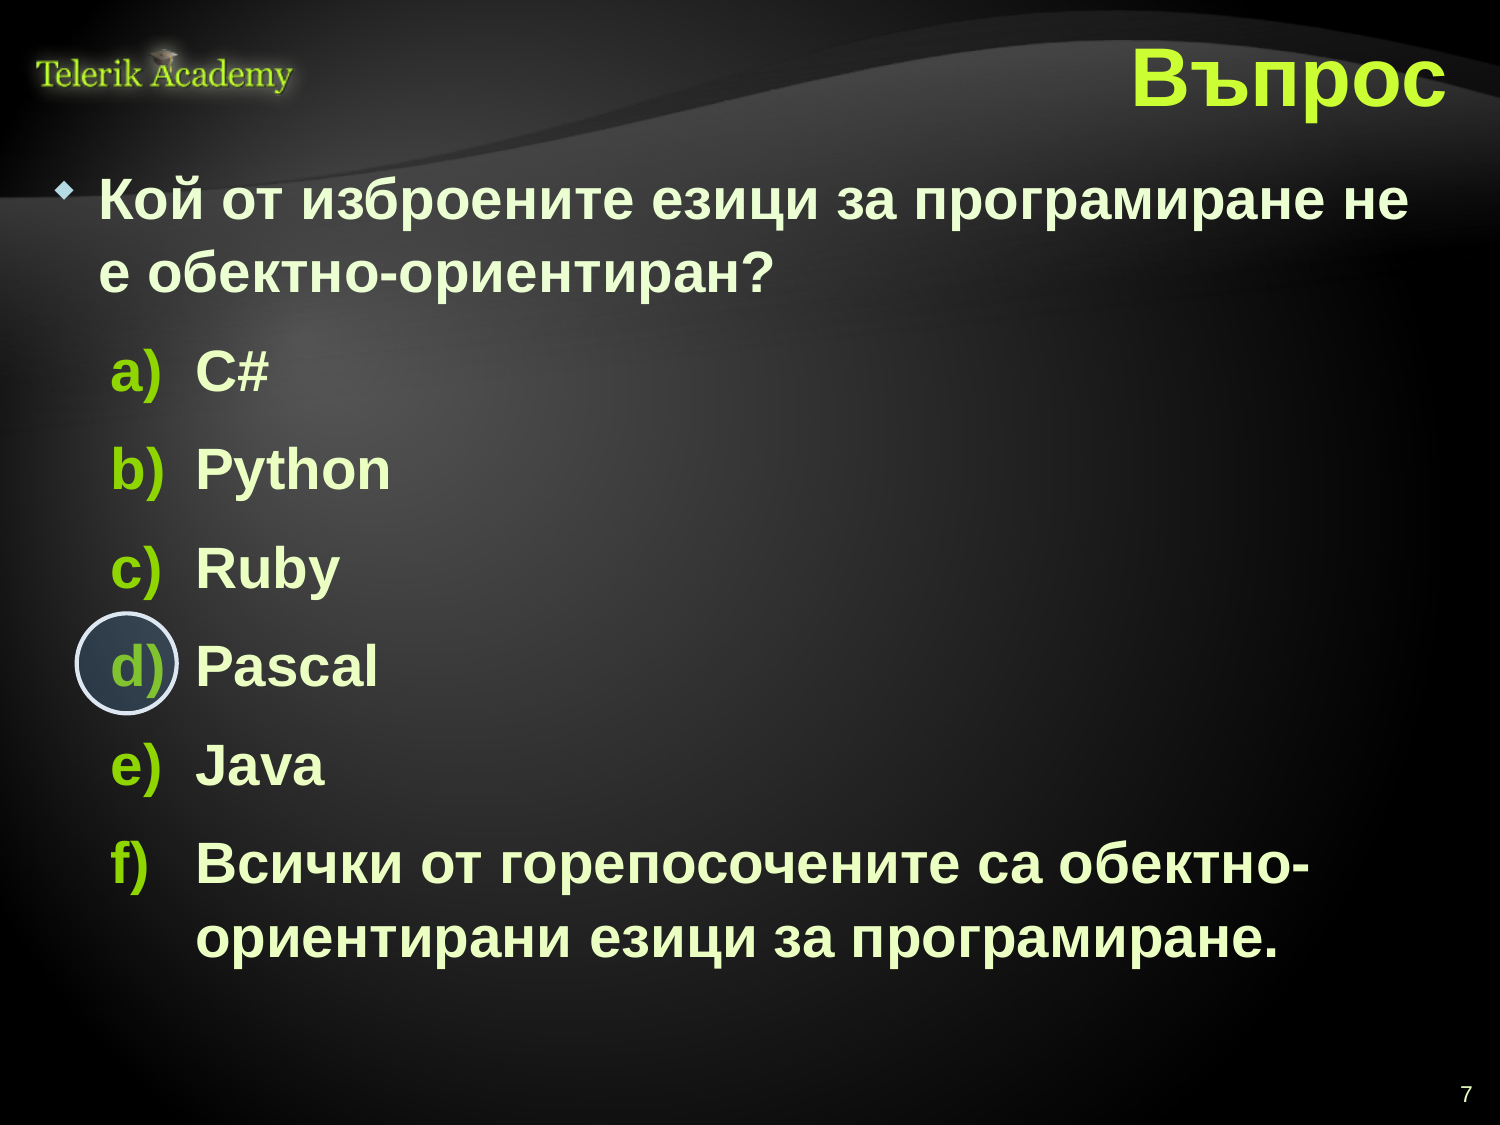

# Въпрос
Кой от изброените езици за програмиране не е обектно-ориентиран?
C#
Python
Ruby
Pascal
Java
Всички от горепосочените са обектно-ориентирани езици за програмиране.

7